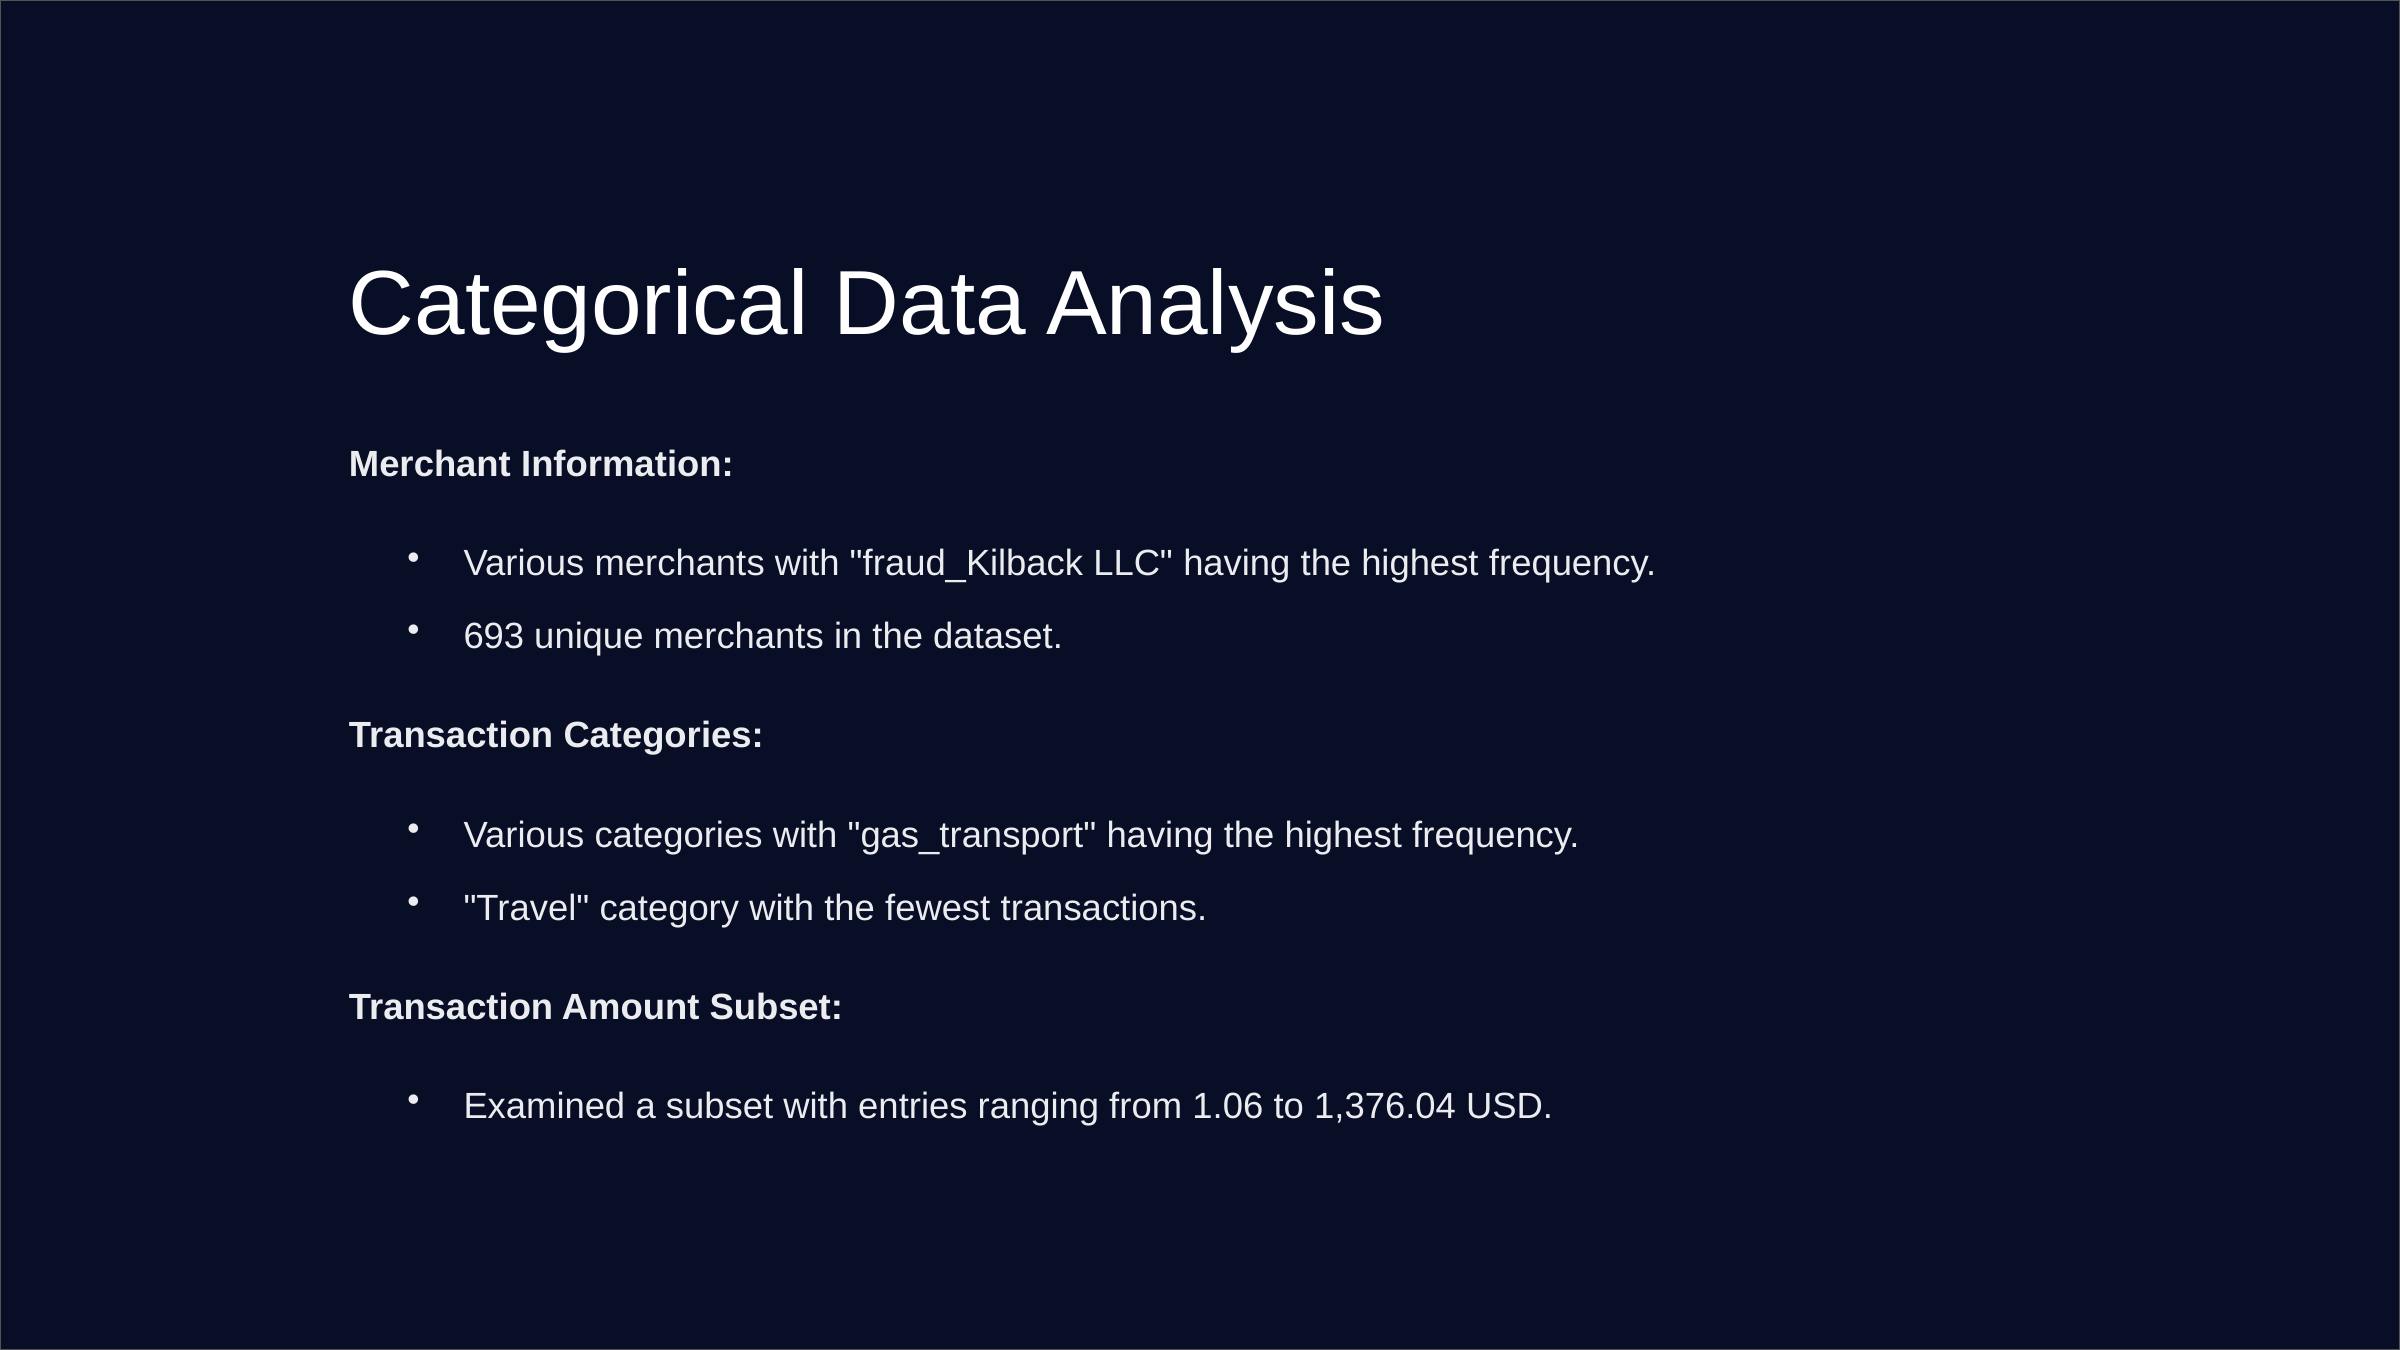

Categorical Data Analysis
Merchant Information:
Various merchants with "fraud_Kilback LLC" having the highest frequency.
693 unique merchants in the dataset.
Transaction Categories:
Various categories with "gas_transport" having the highest frequency.
"Travel" category with the fewest transactions.
Transaction Amount Subset:
Examined a subset with entries ranging from 1.06 to 1,376.04 USD.